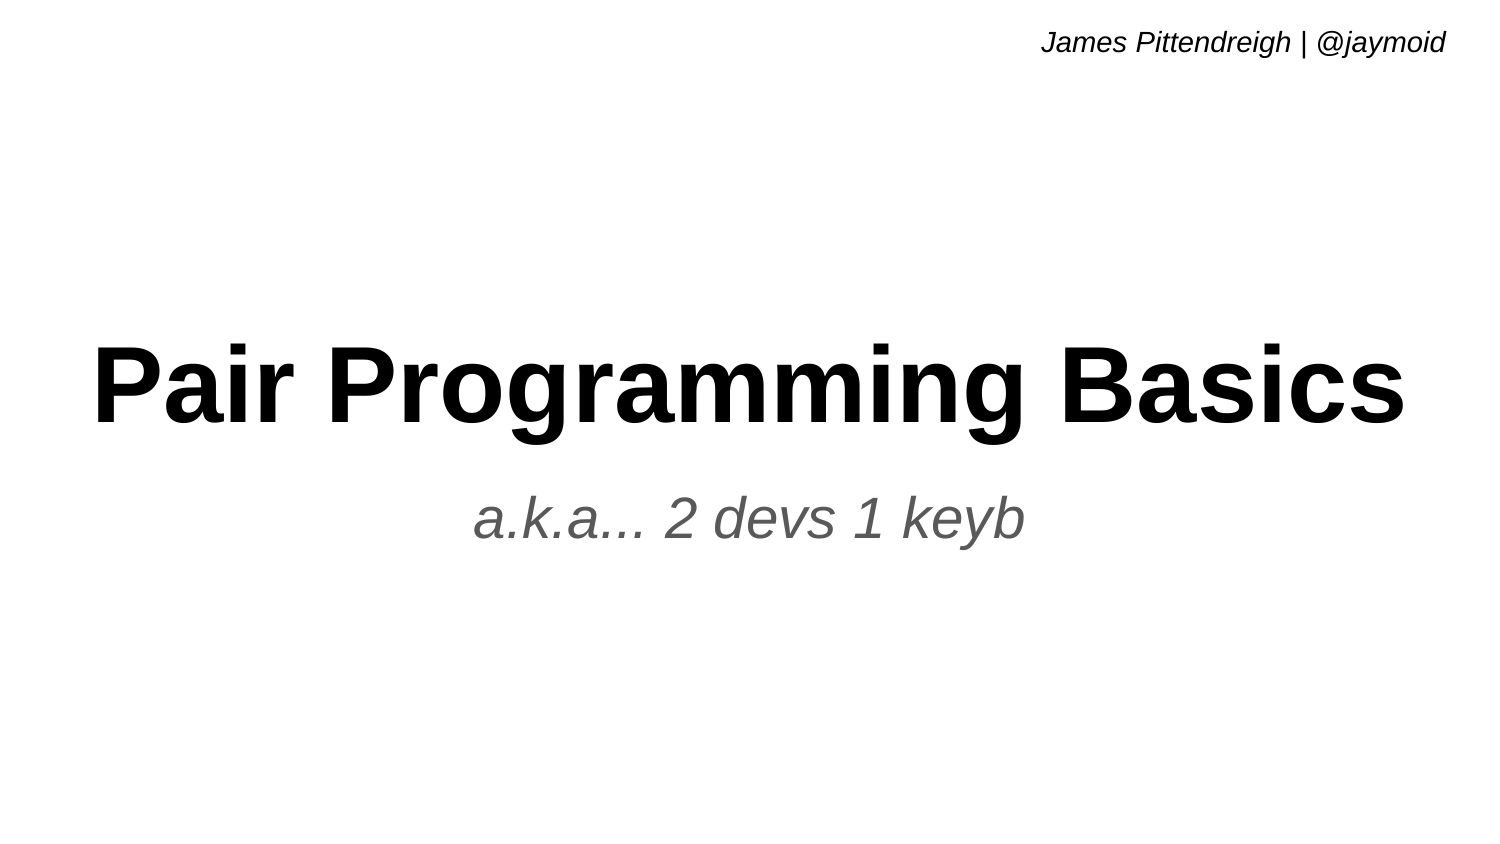

# Pair Programming Basics
a.k.a... 2 devs 1 keyb